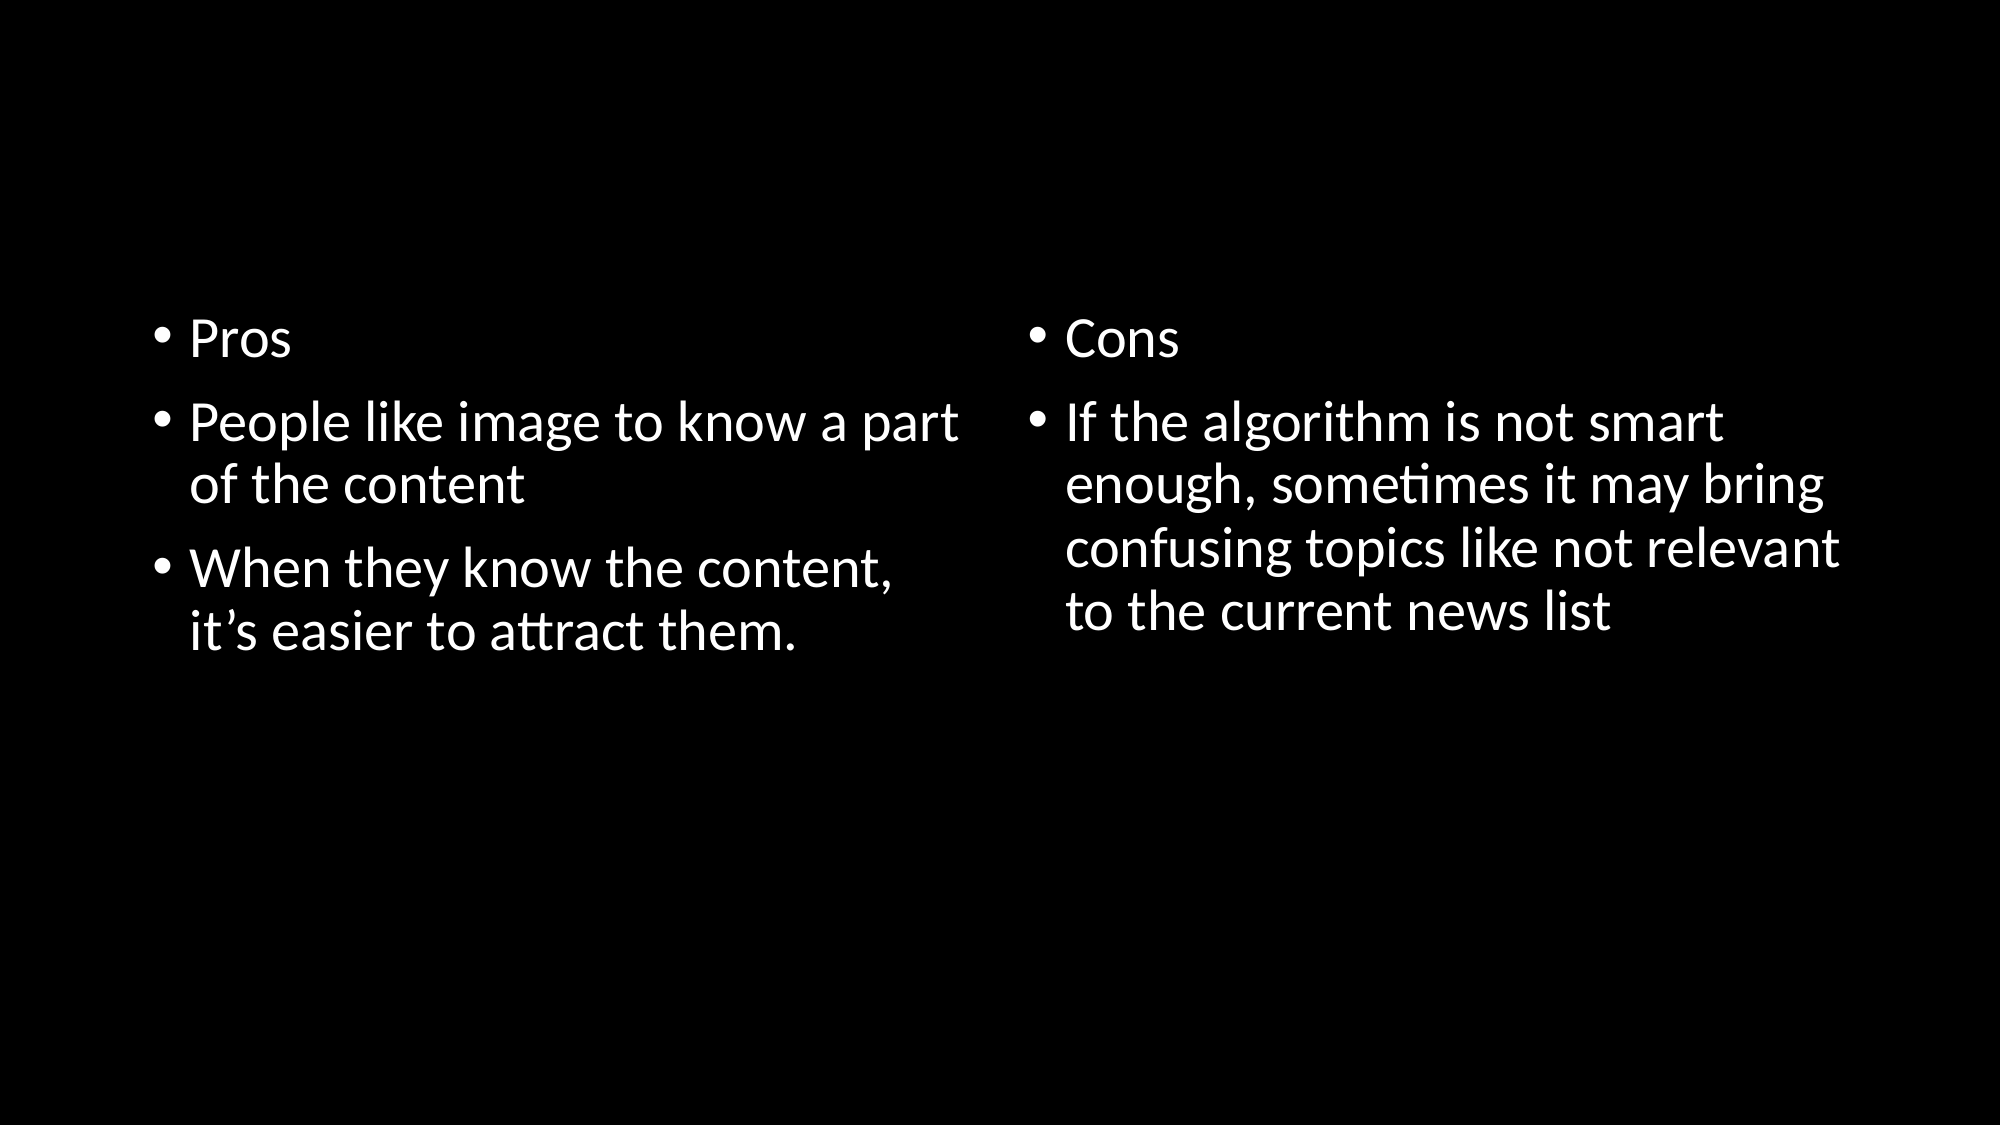

#
Pros
People like image to know a part of the content
When they know the content, it’s easier to attract them.
Cons
If the algorithm is not smart enough, sometimes it may bring confusing topics like not relevant to the current news list